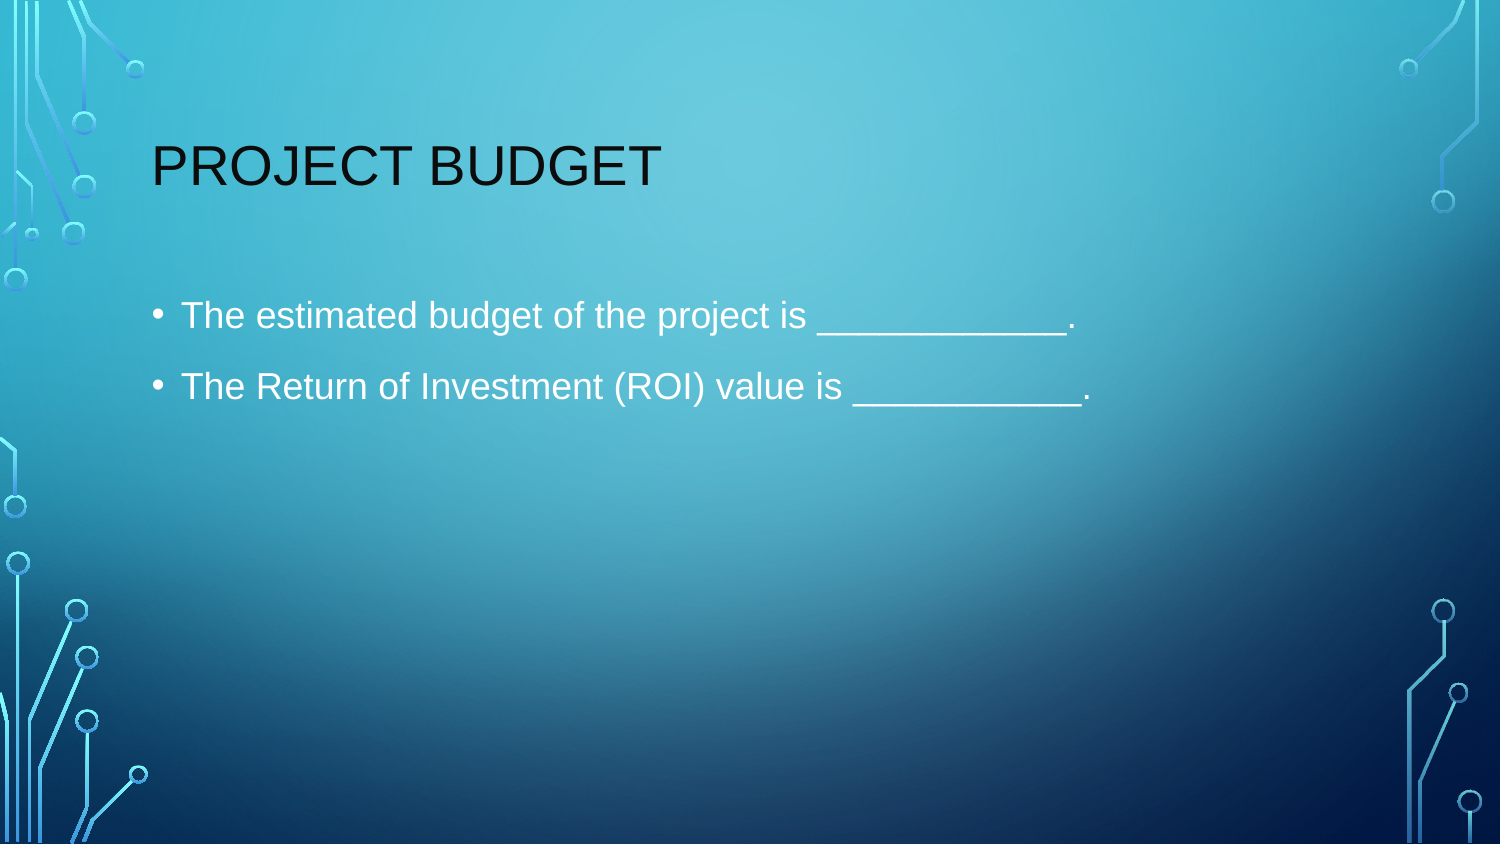

# PROJECT BUDGET
The estimated budget of the project is ____________.
The Return of Investment (ROI) value is ___________.